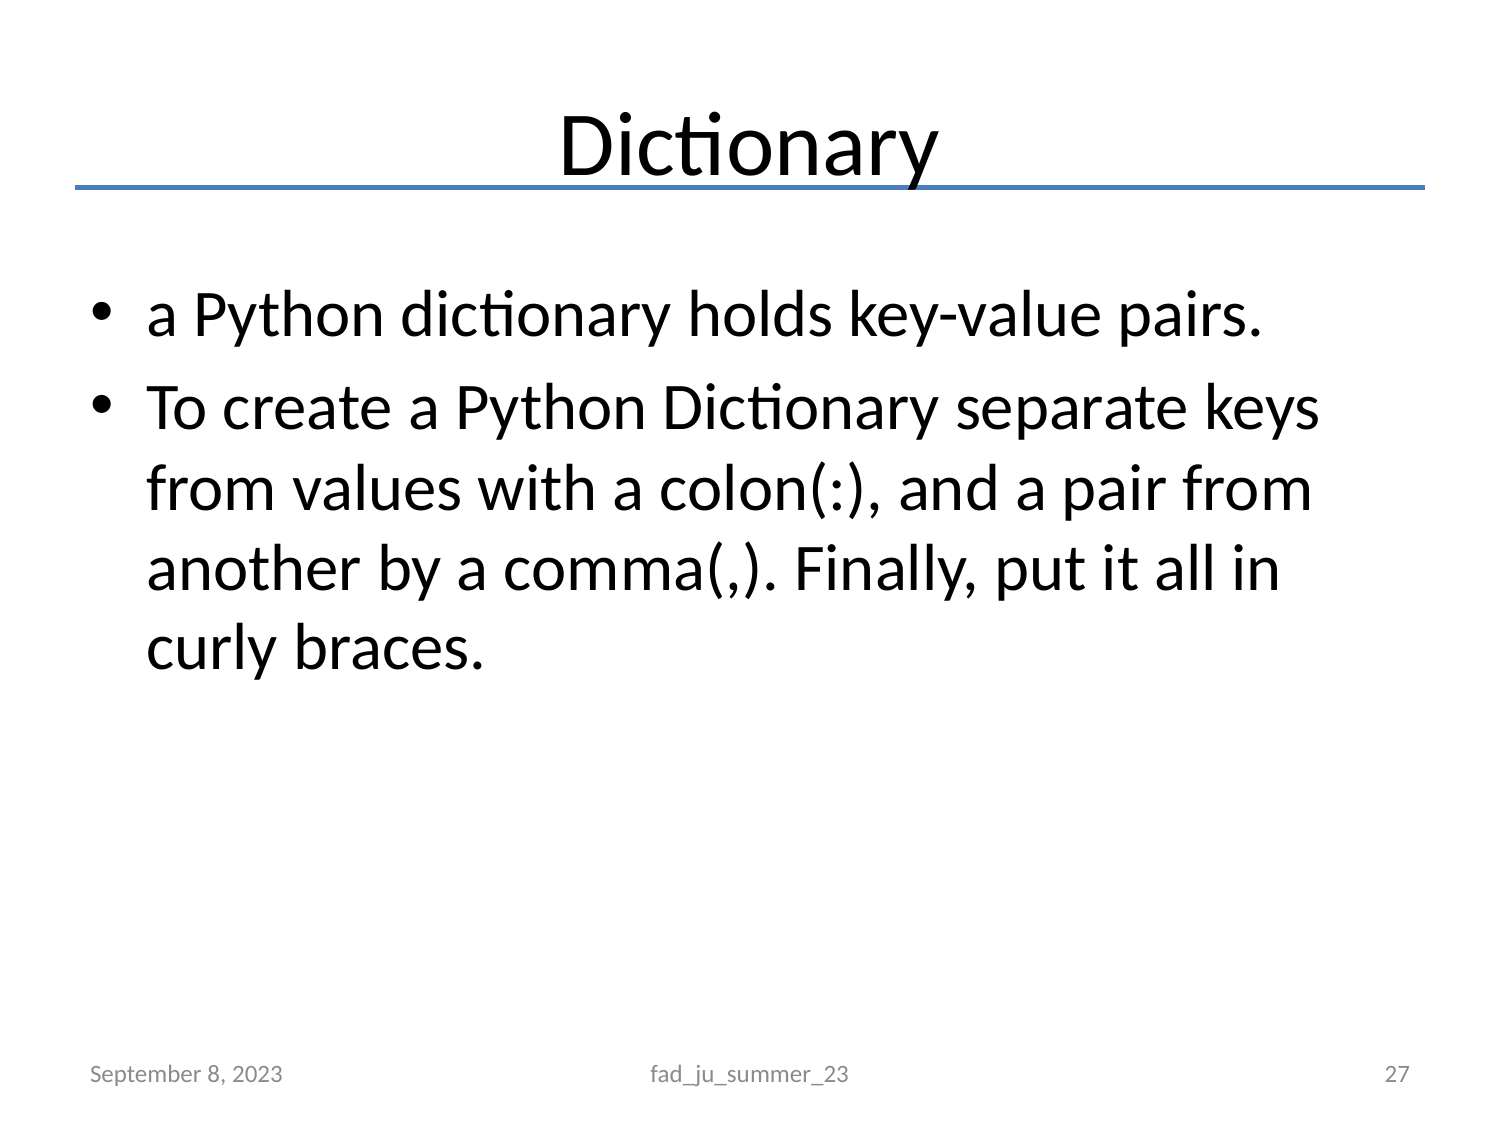

# Dictionary
a Python dictionary holds key-value pairs.
To create a Python Dictionary separate keys from values with a colon(:), and a pair from another by a comma(,). Finally, put it all in curly braces.

September 8, 2023
fad_ju_summer_23
27